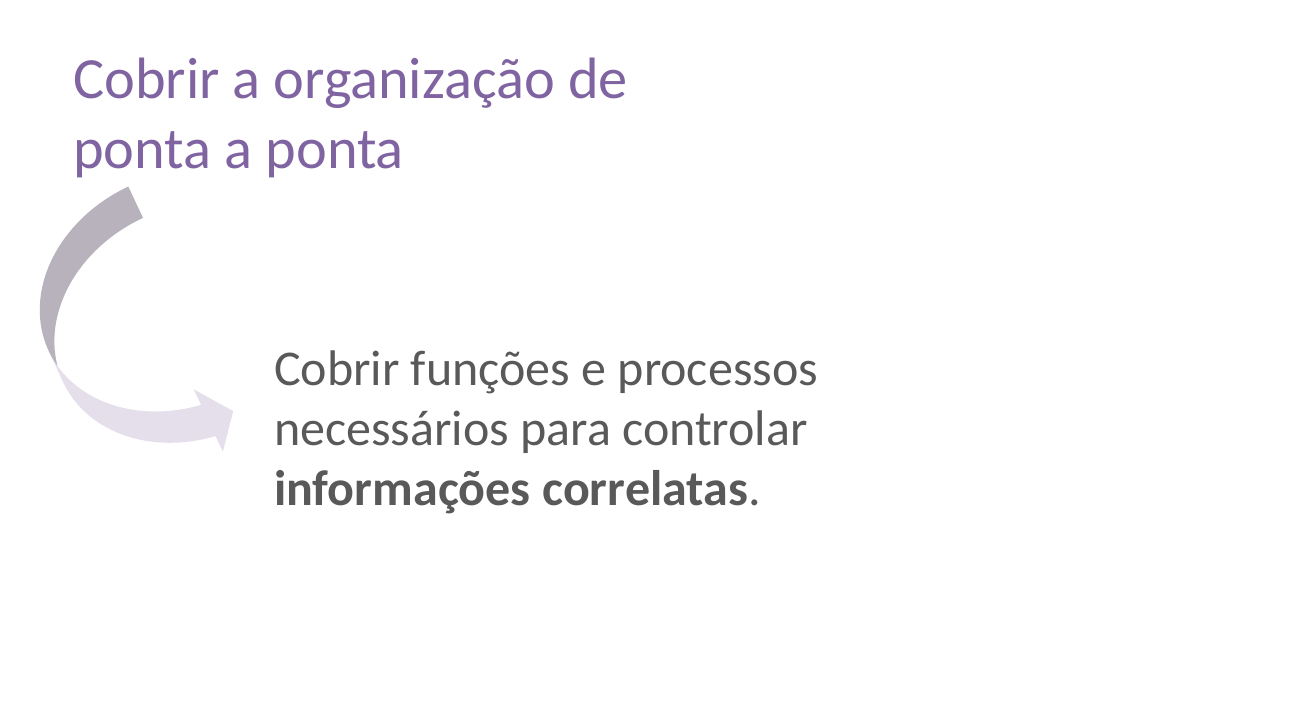

Cobrir a organização de ponta a ponta

Cobrir funções e processos necessários para controlar informações correlatas.